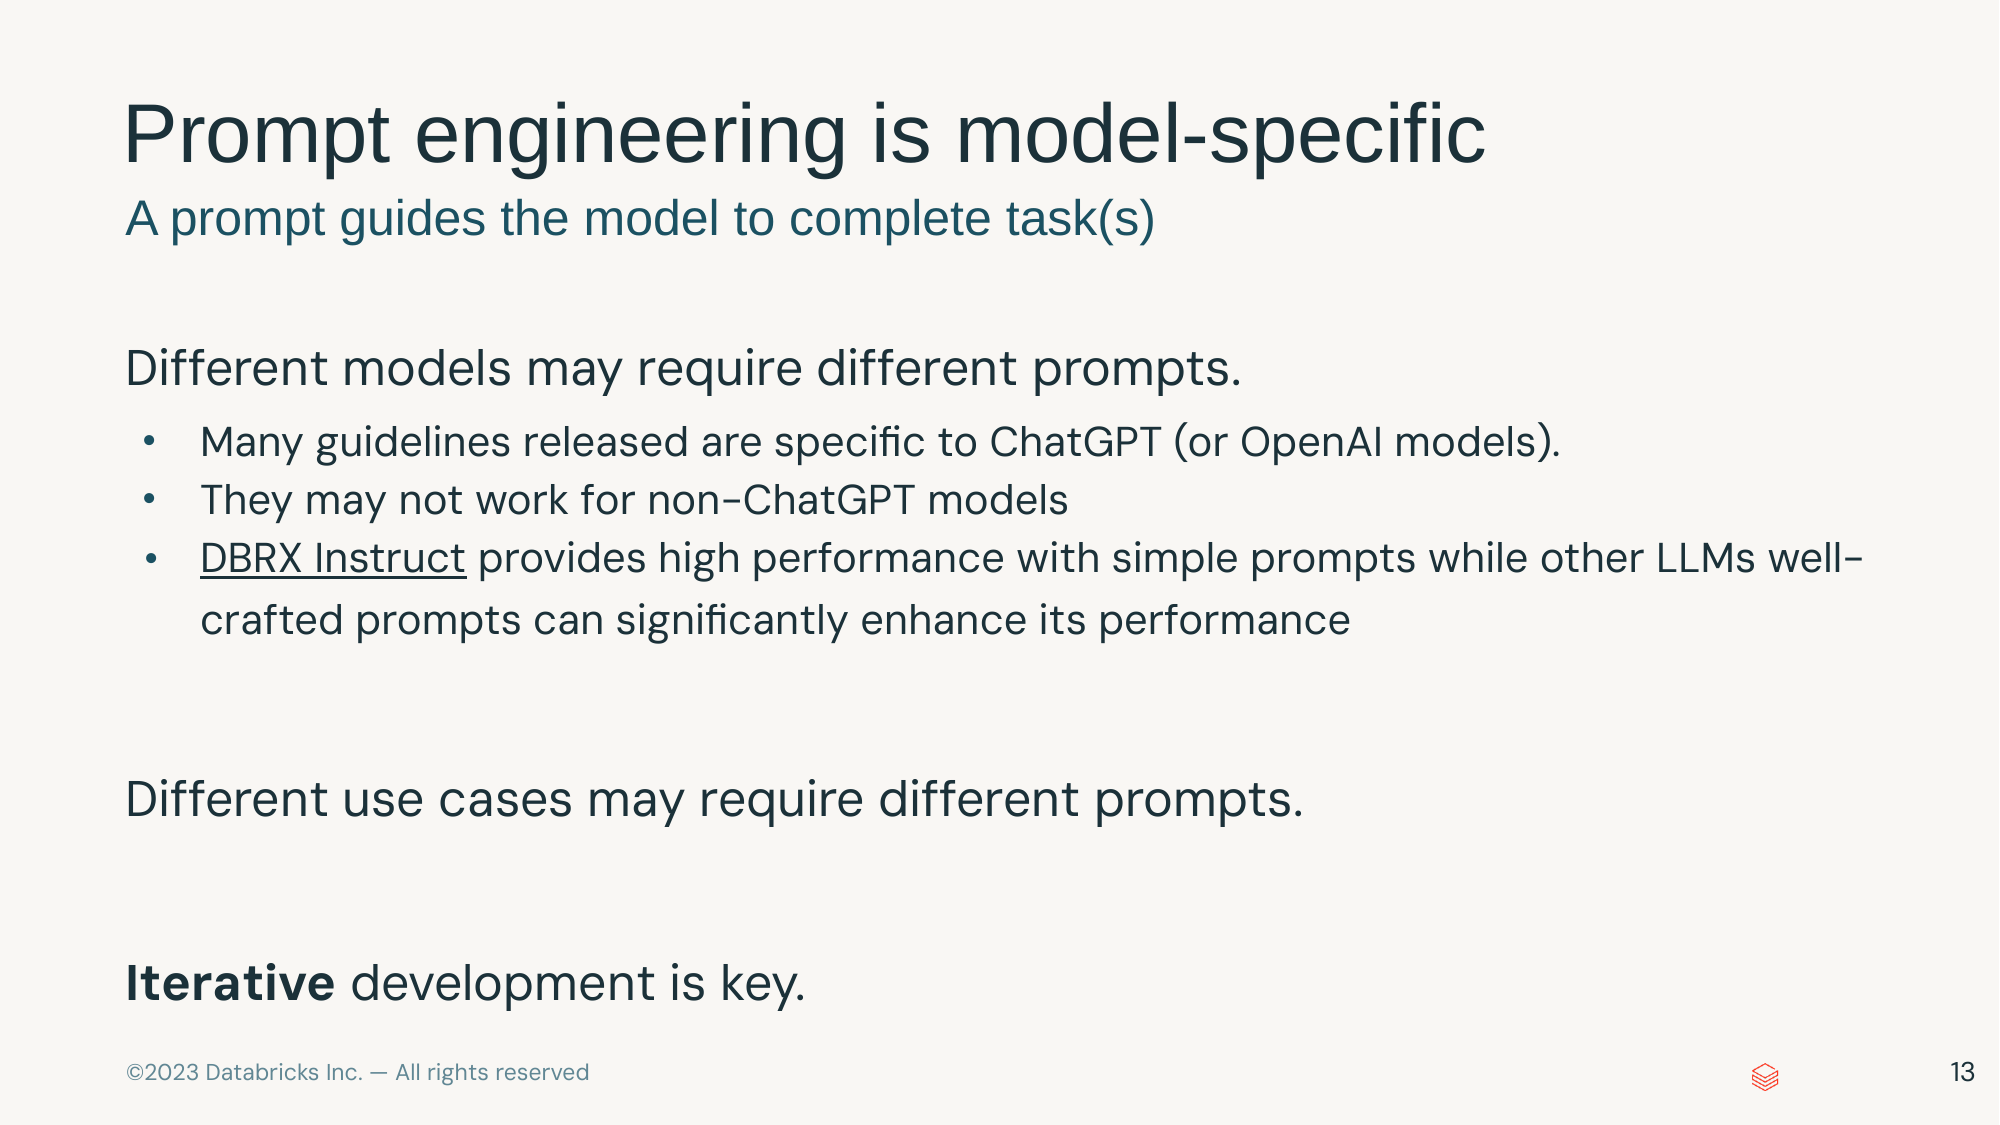

# Prompt engineering is model-specific
A prompt guides the model to complete task(s)
Different models may require different prompts.
Many guidelines released are specific to ChatGPT (or OpenAI models).
They may not work for non-ChatGPT models
DBRX Instruct provides high performance with simple prompts while other LLMs well-crafted prompts can significantly enhance its performance

Different use cases may require different prompts.

Iterative development is key.
13